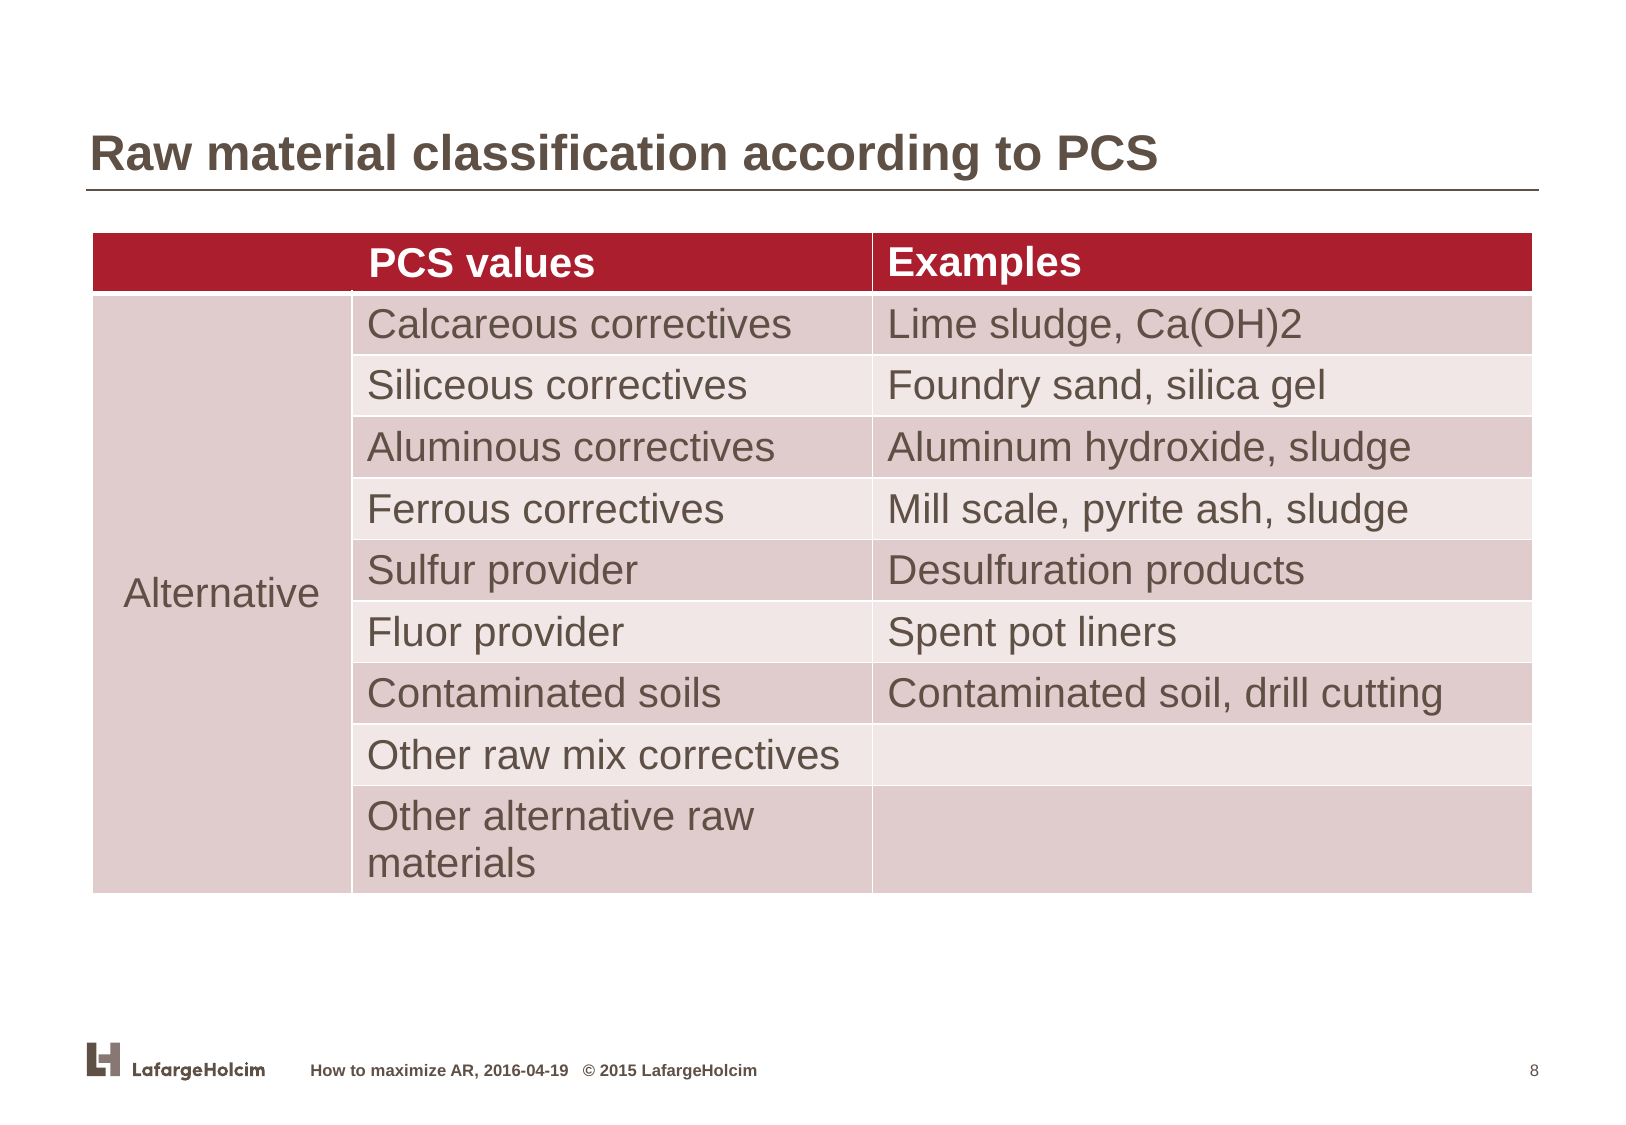

Raw material classification according to PCS
| PCS values |  | Examples |
| --- | --- | --- |
| Alternative | Calcareous correctives | Lime sludge, Ca(OH)2 |
|  | Siliceous correctives | Foundry sand, silica gel |
|  | Aluminous correctives | Aluminum hydroxide, sludge |
|  | Ferrous correctives | Mill scale, pyrite ash, sludge |
|  | Sulfur provider | Desulfuration products |
|  | Fluor provider | Spent pot liners |
|  | Contaminated soils | Contaminated soil, drill cutting |
|  | Other raw mix correctives |  |
|  | Other alternative raw materials |  |
How to maximize AR, 2016-04-19   © 2015 LafargeHolcim
8